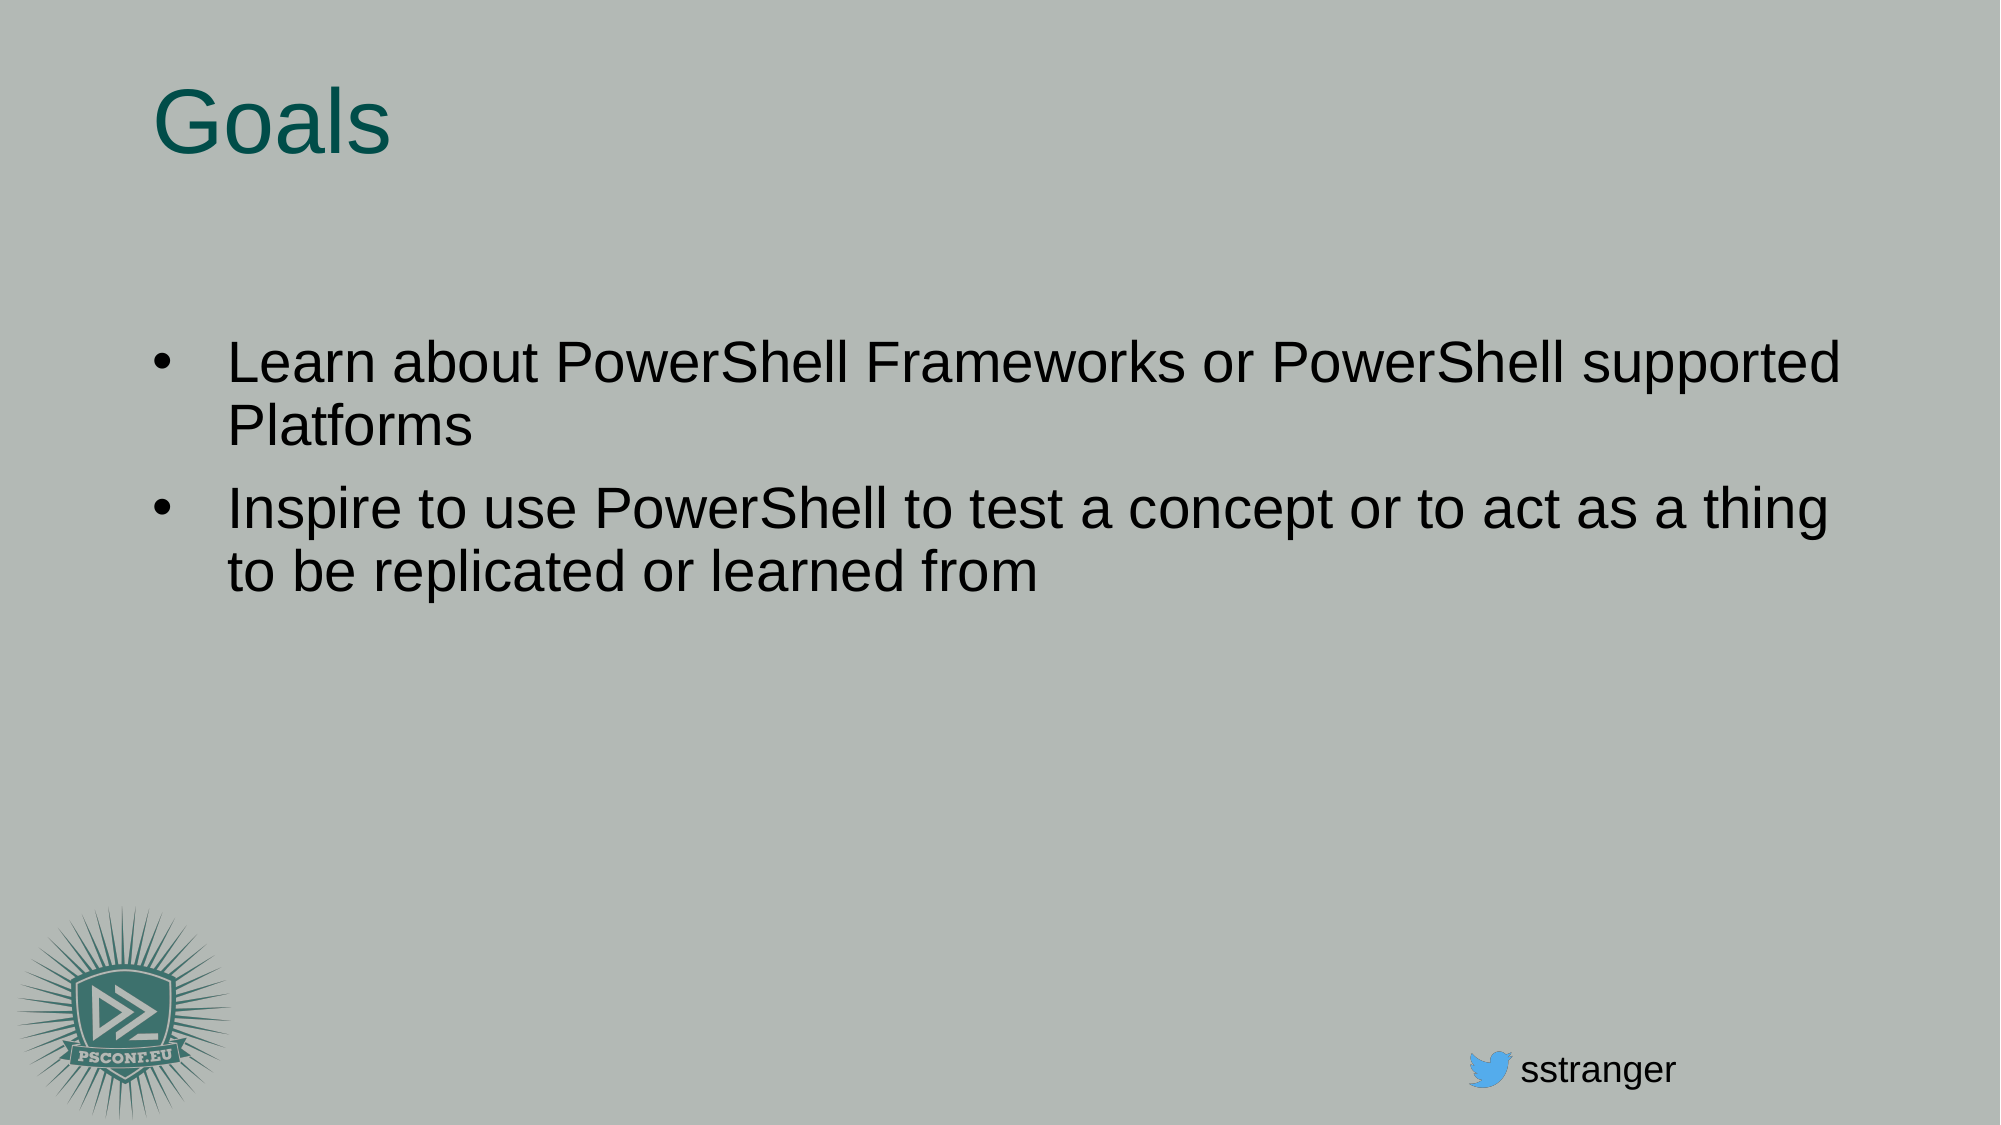

# Goals

Learn about PowerShell Frameworks or PowerShell supported Platforms
Inspire to use PowerShell to test a concept or to act as a thing to be replicated or learned from

sstranger